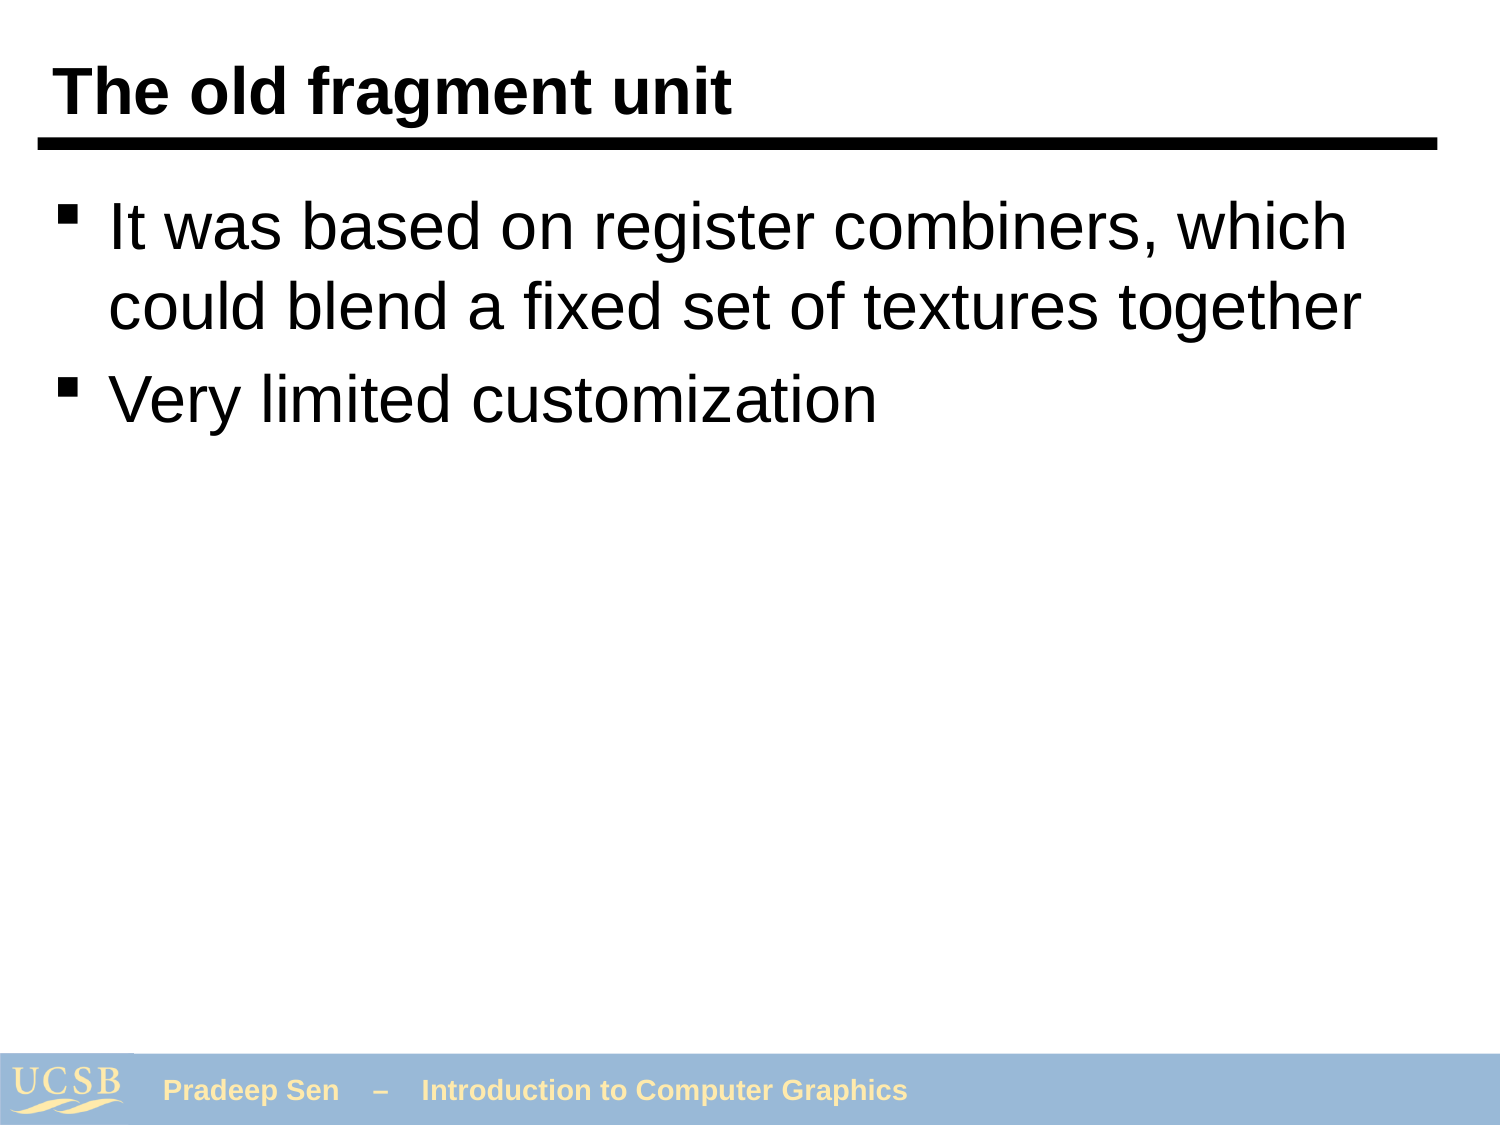

# The old fragment unit
It was based on register combiners, which could blend a fixed set of textures together
Very limited customization